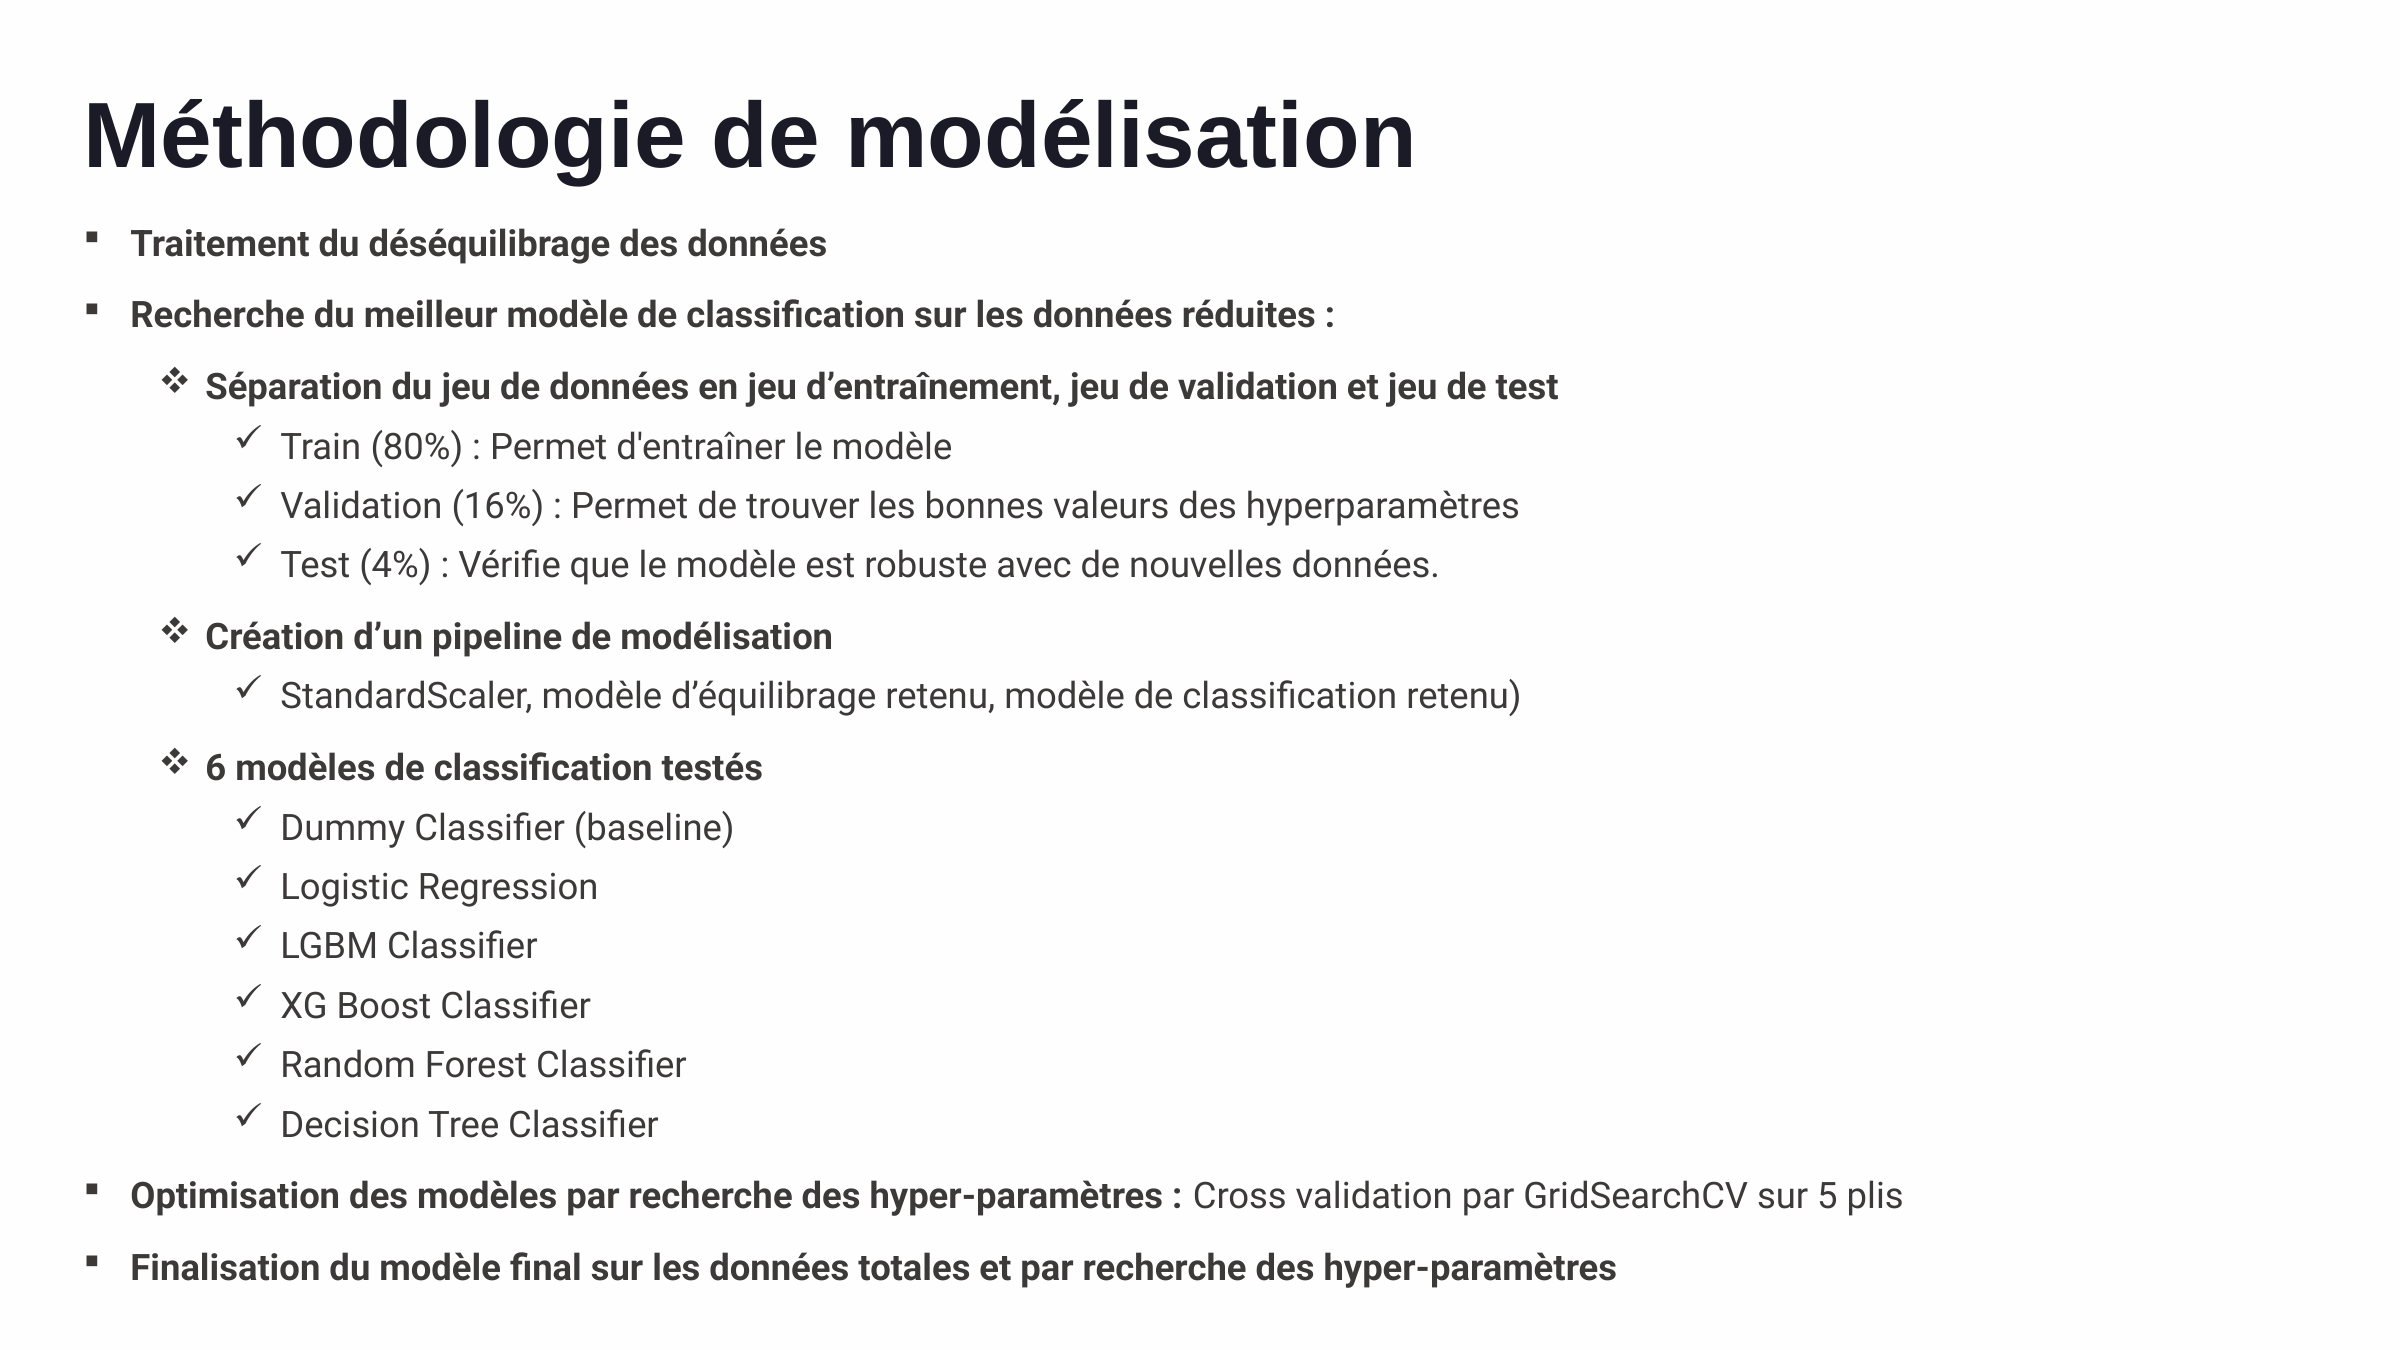

Méthodologie de modélisation
Traitement du déséquilibrage des données
Recherche du meilleur modèle de classification sur les données réduites :
Séparation du jeu de données en jeu d’entraînement, jeu de validation et jeu de test
Train (80%) : Permet d'entraîner le modèle
Validation (16%) : Permet de trouver les bonnes valeurs des hyperparamètres
Test (4%) : Vérifie que le modèle est robuste avec de nouvelles données.
Création d’un pipeline de modélisation
StandardScaler, modèle d’équilibrage retenu, modèle de classification retenu)
6 modèles de classification testés
Dummy Classifier (baseline)
Logistic Regression
LGBM Classifier
XG Boost Classifier
Random Forest Classifier
Decision Tree Classifier
Optimisation des modèles par recherche des hyper-paramètres : Cross validation par GridSearchCV sur 5 plis
Finalisation du modèle final sur les données totales et par recherche des hyper-paramètres